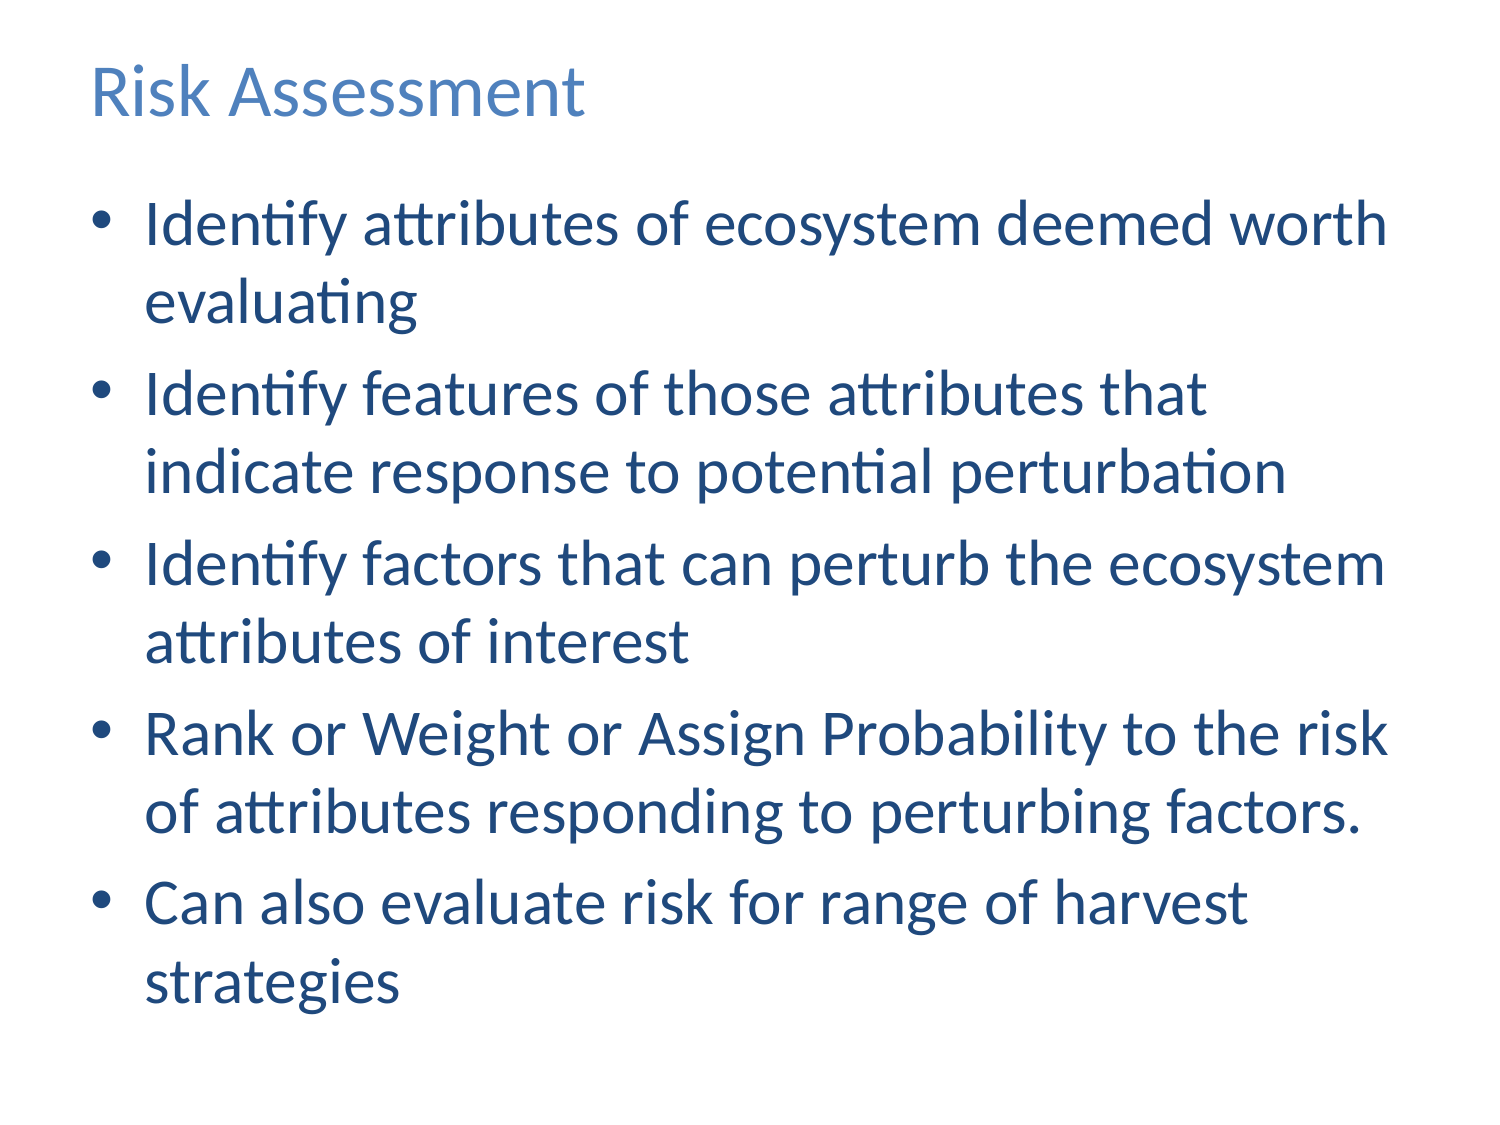

# Risk Assessment
Identify attributes of ecosystem deemed worth evaluating
Identify features of those attributes that indicate response to potential perturbation
Identify factors that can perturb the ecosystem attributes of interest
Rank or Weight or Assign Probability to the risk of attributes responding to perturbing factors.
Can also evaluate risk for range of harvest strategies